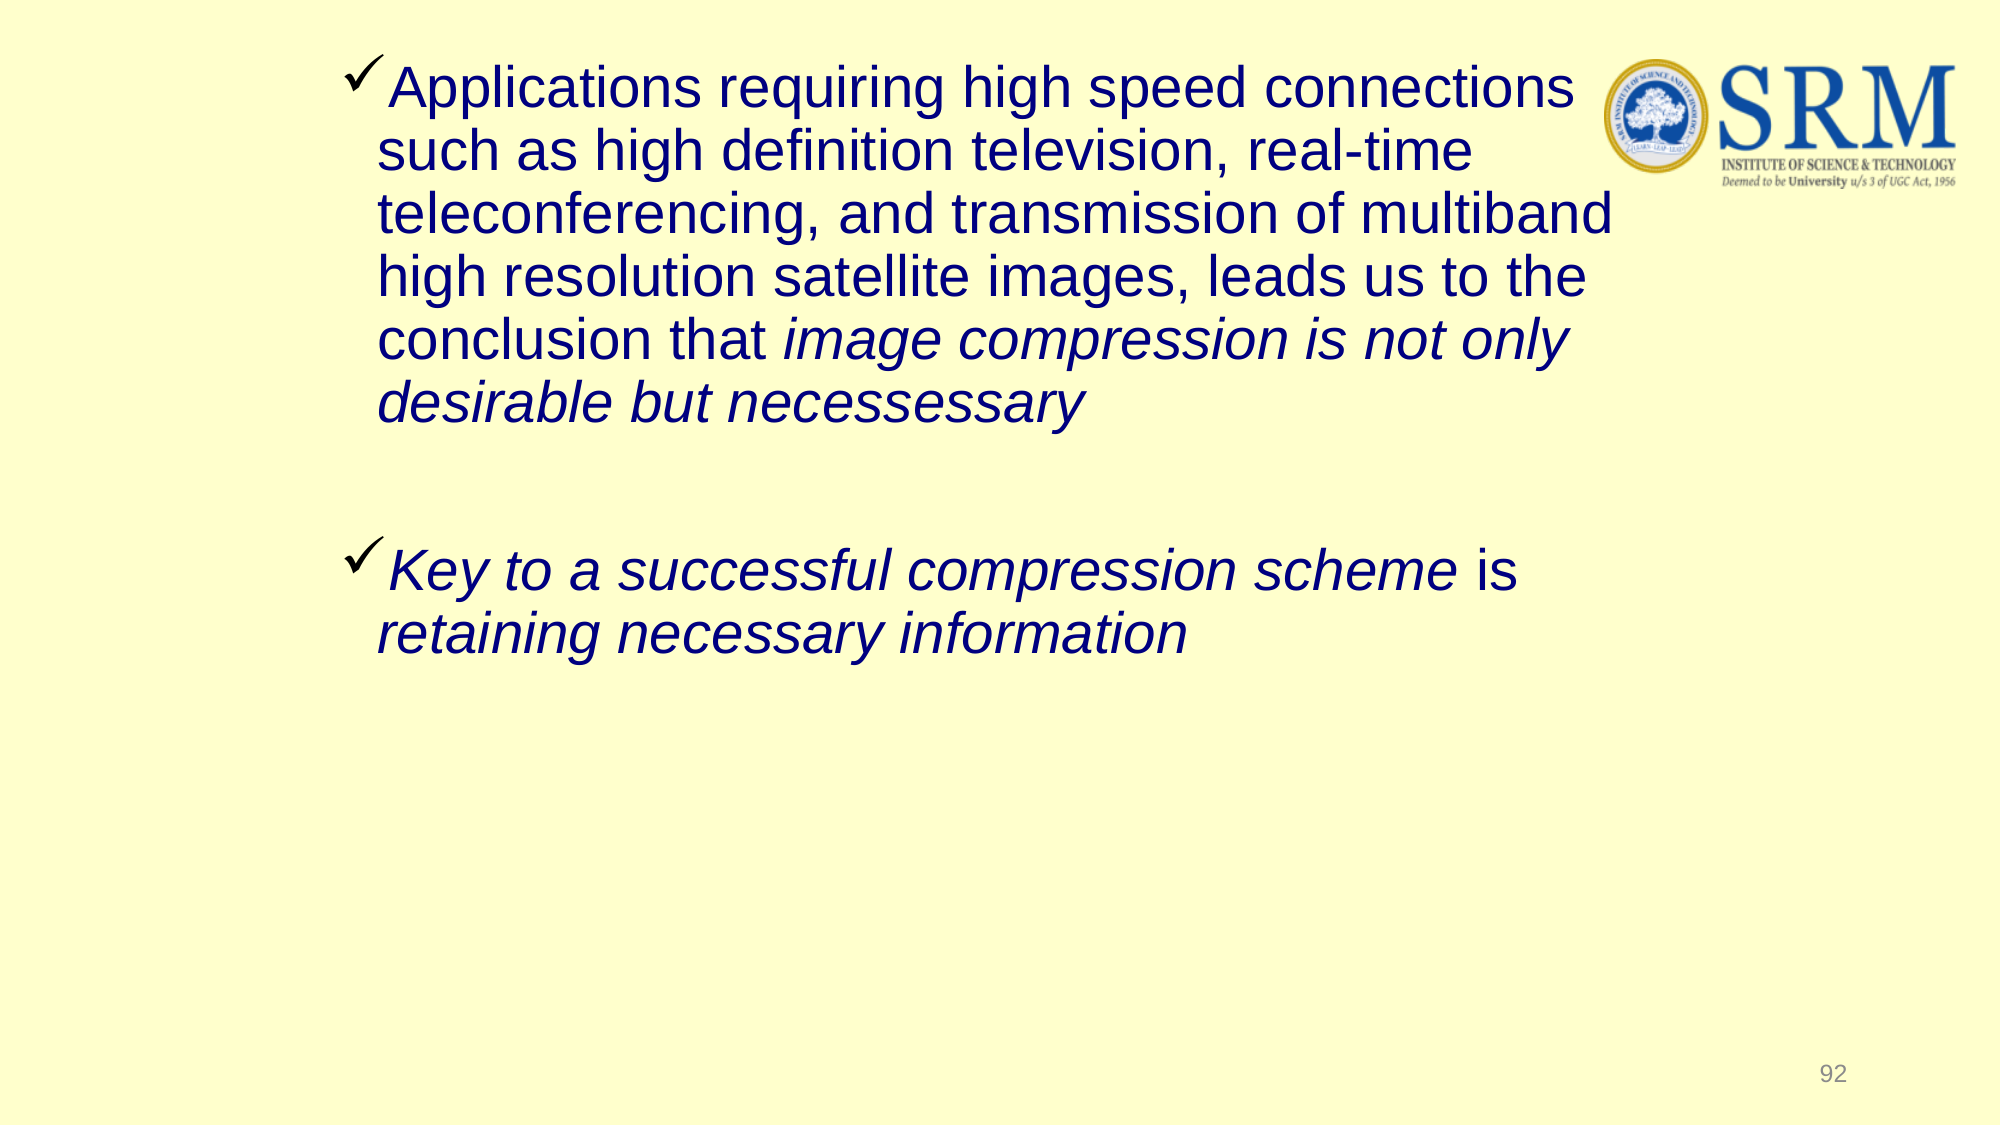

Applications requiring high speed connections such as high definition television, real-time teleconferencing, and transmission of multiband high resolution satellite images, leads us to the conclusion that image compression is not only desirable but necessessary

Key to a successful compression scheme is retaining necessary information
92